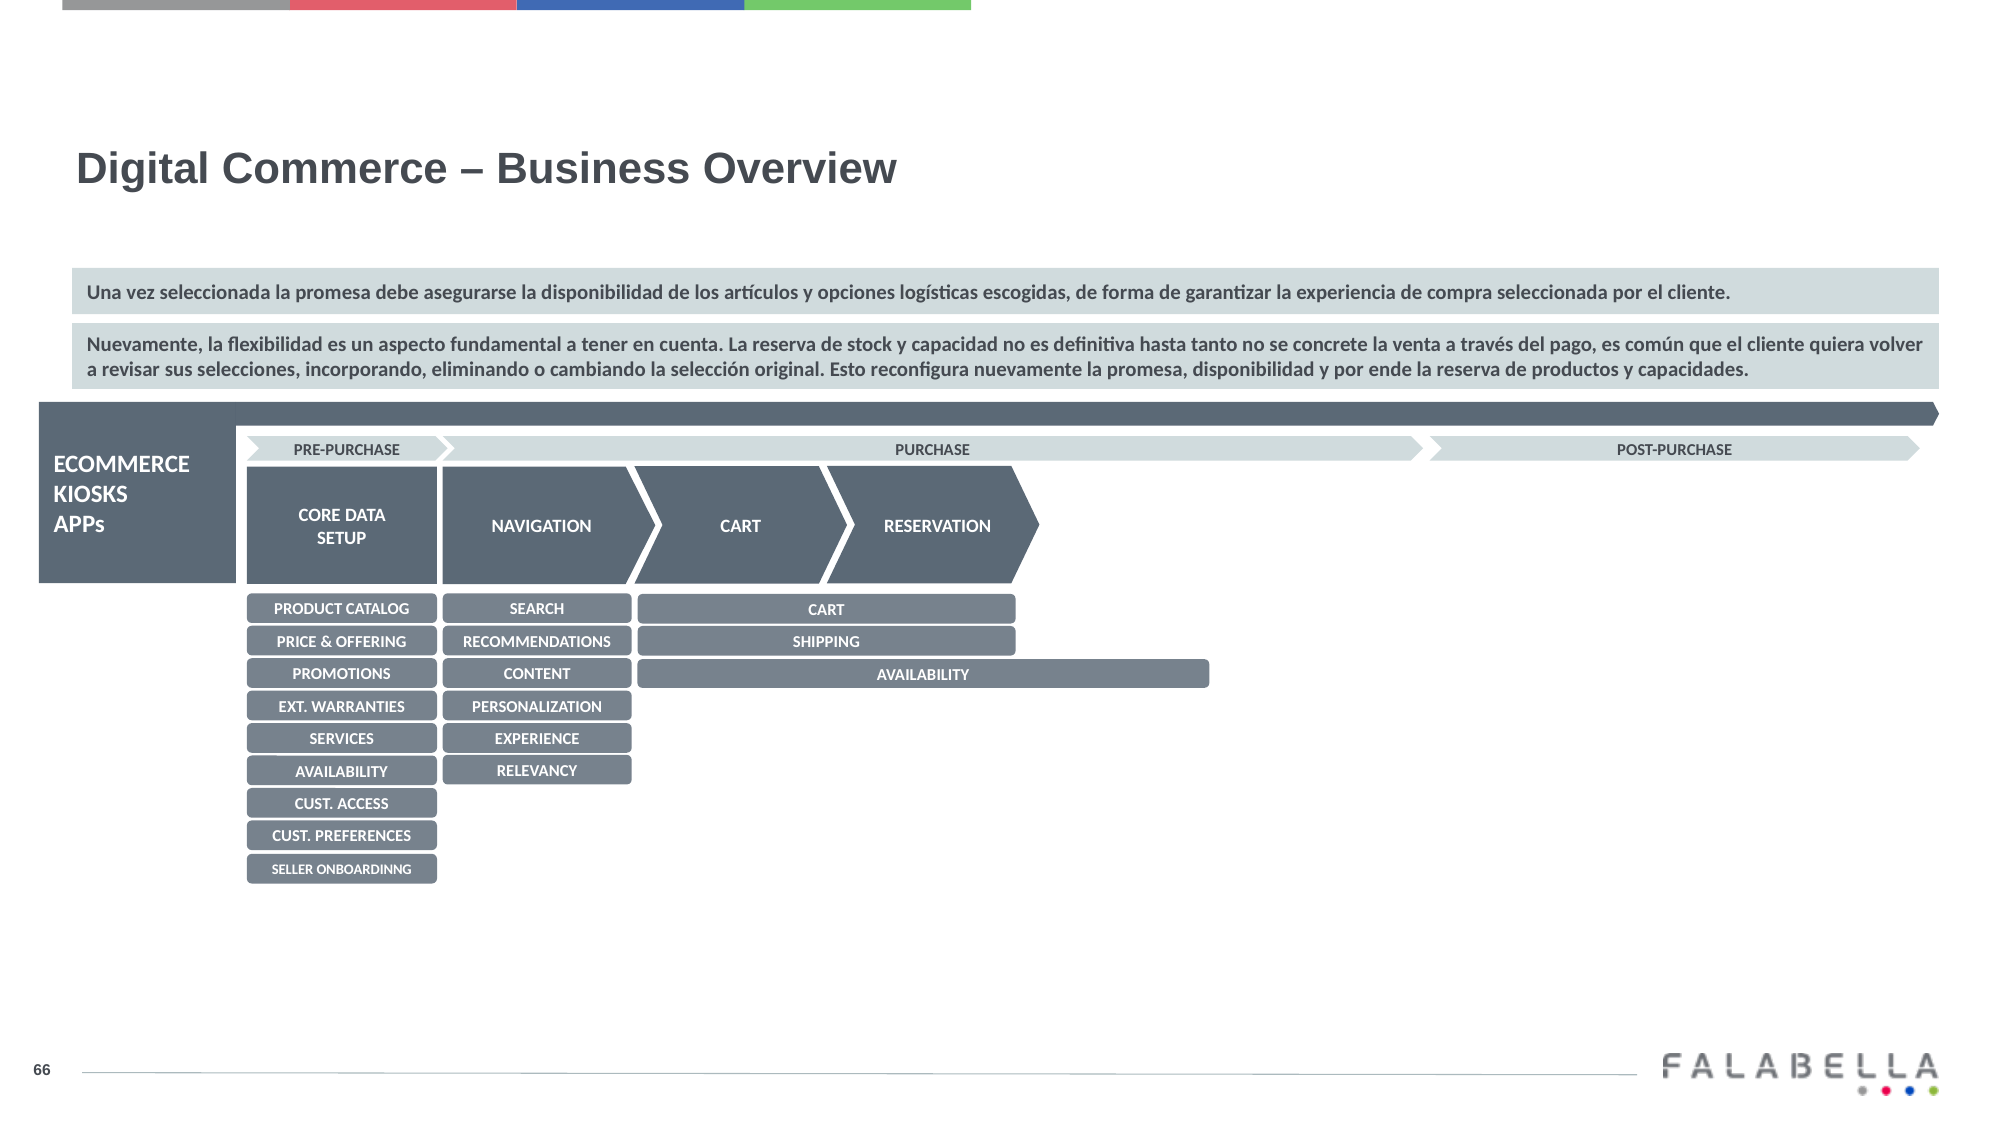

Digital Commerce – Business Overview
Una vez seleccionada la promesa debe asegurarse la disponibilidad de los artículos y opciones logísticas escogidas, de forma de garantizar la experiencia de compra seleccionada por el cliente.
Nuevamente, la flexibilidad es un aspecto fundamental a tener en cuenta. La reserva de stock y capacidad no es definitiva hasta tanto no se concrete la venta a través del pago, es común que el cliente quiera volver a revisar sus selecciones, incorporando, eliminando o cambiando la selección original. Esto reconfigura nuevamente la promesa, disponibilidad y por ende la reserva de productos y capacidades.
ECOMMERCE
KIOSKS
APPs

PRE-PURCHASE
PURCHASE
POST-PURCHASE

CART
CORE DATA
SETUP
NAVIGATION
RESERVATION
PRODUCT CATALOG
SEARCH
CART
PRICE & OFFERING
RECOMMENDATIONS
SHIPPING
PROMOTIONS
CONTENT
AVAILABILITY
EXT. WARRANTIES
PERSONALIZATION
SERVICES
EXPERIENCE
RELEVANCY
AVAILABILITY
CUST. ACCESS
CUST. PREFERENCES
SELLER ONBOARDINNG